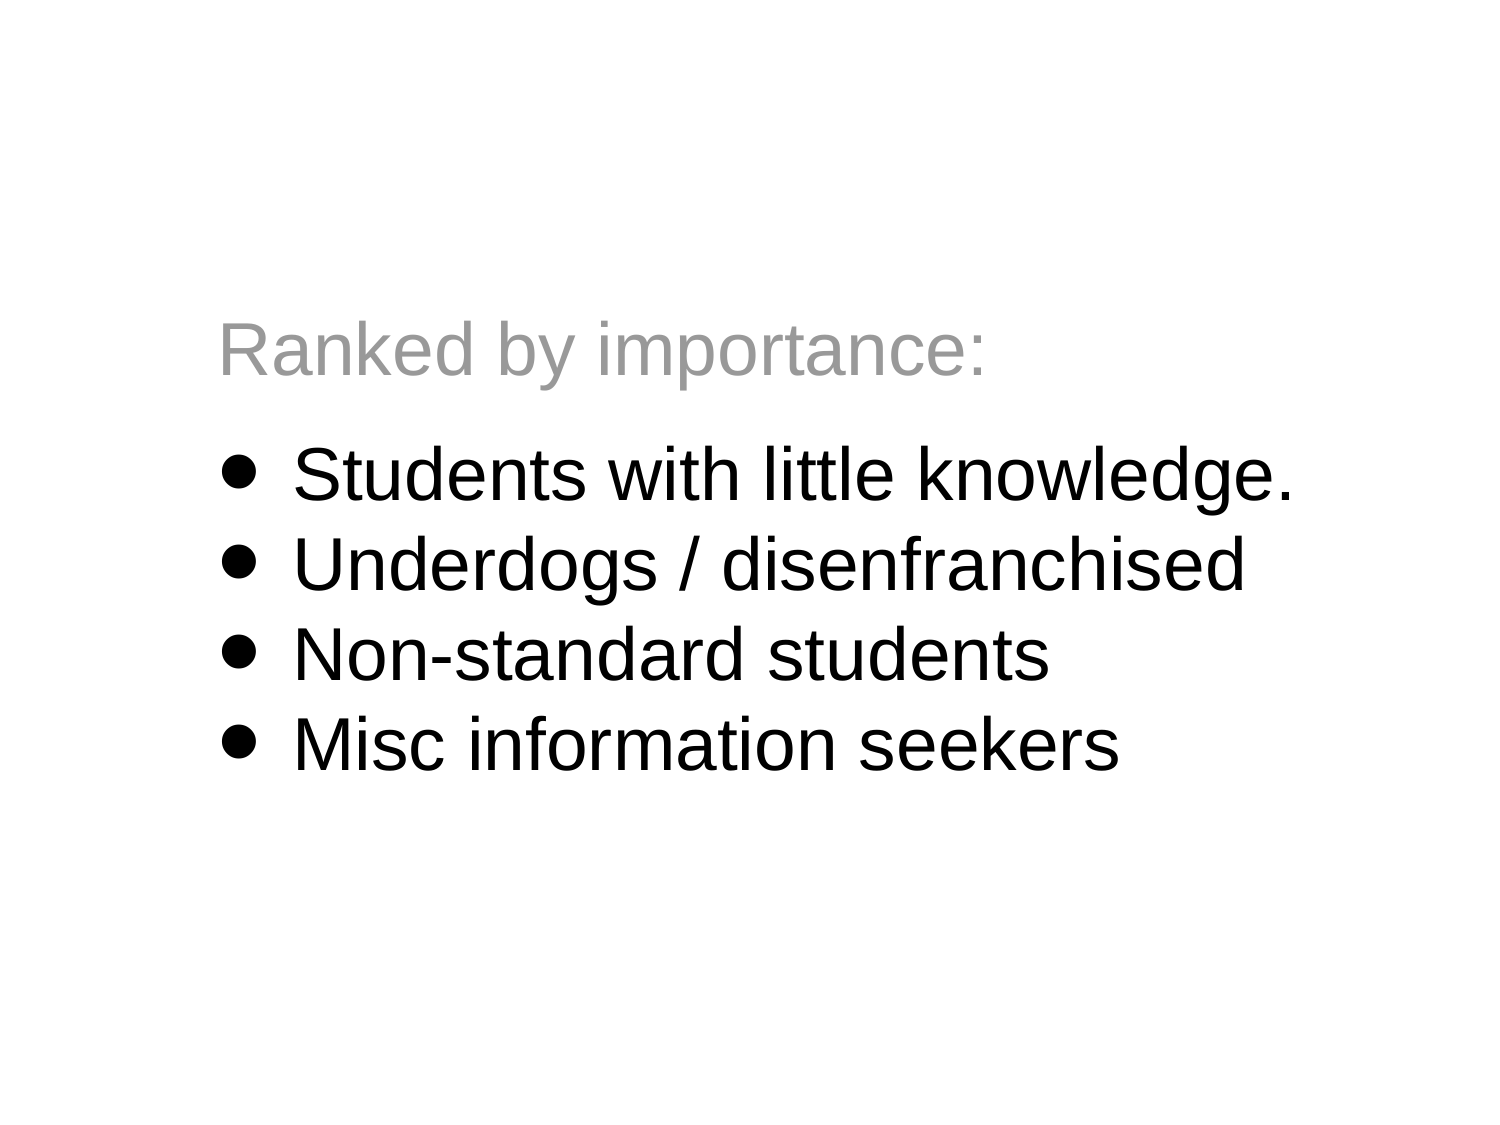

Ranked by importance:

Students with little knowledge.
Underdogs / disenfranchised
Non-standard students
Misc information seekers